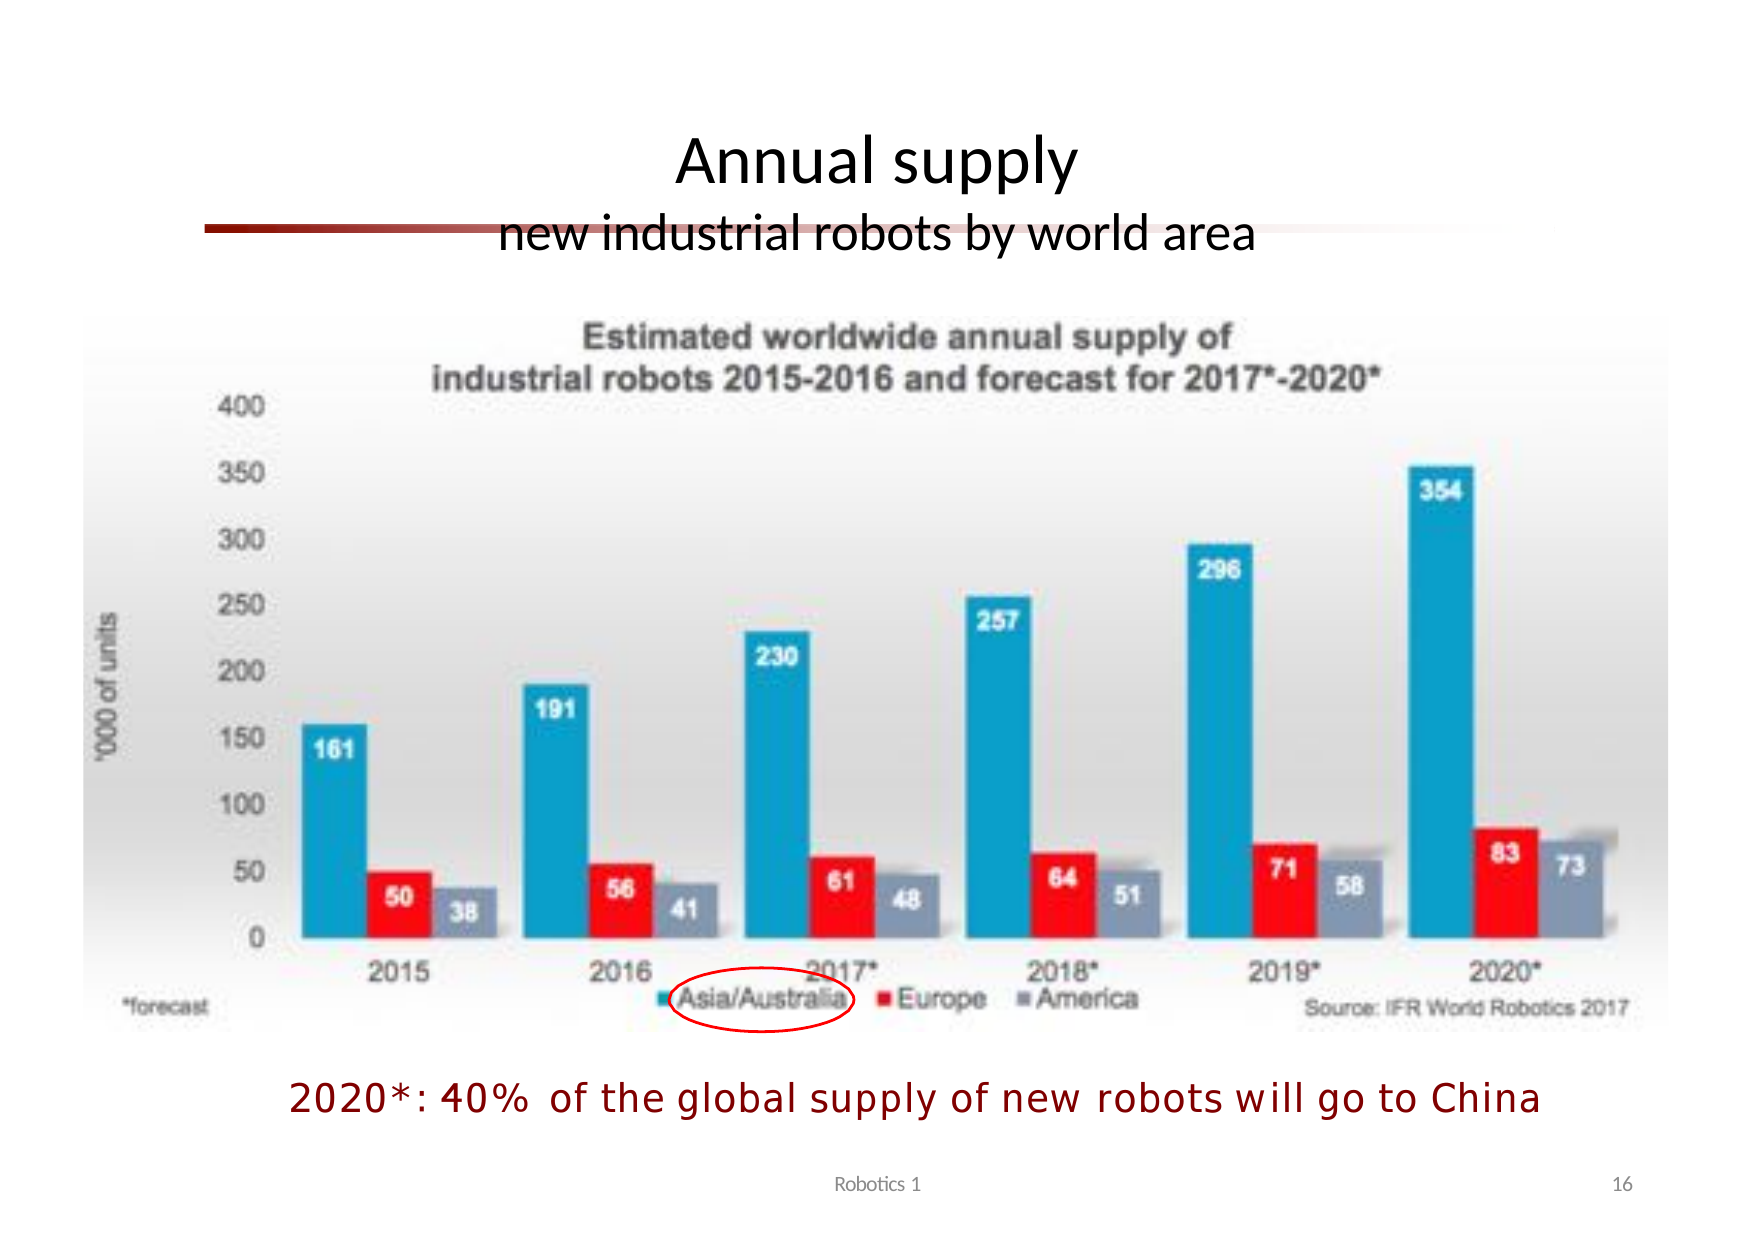

# Annual supply
new industrial robots by world area

2020*: 40% of the global supply of new robots will go to China
Robotics 1
16